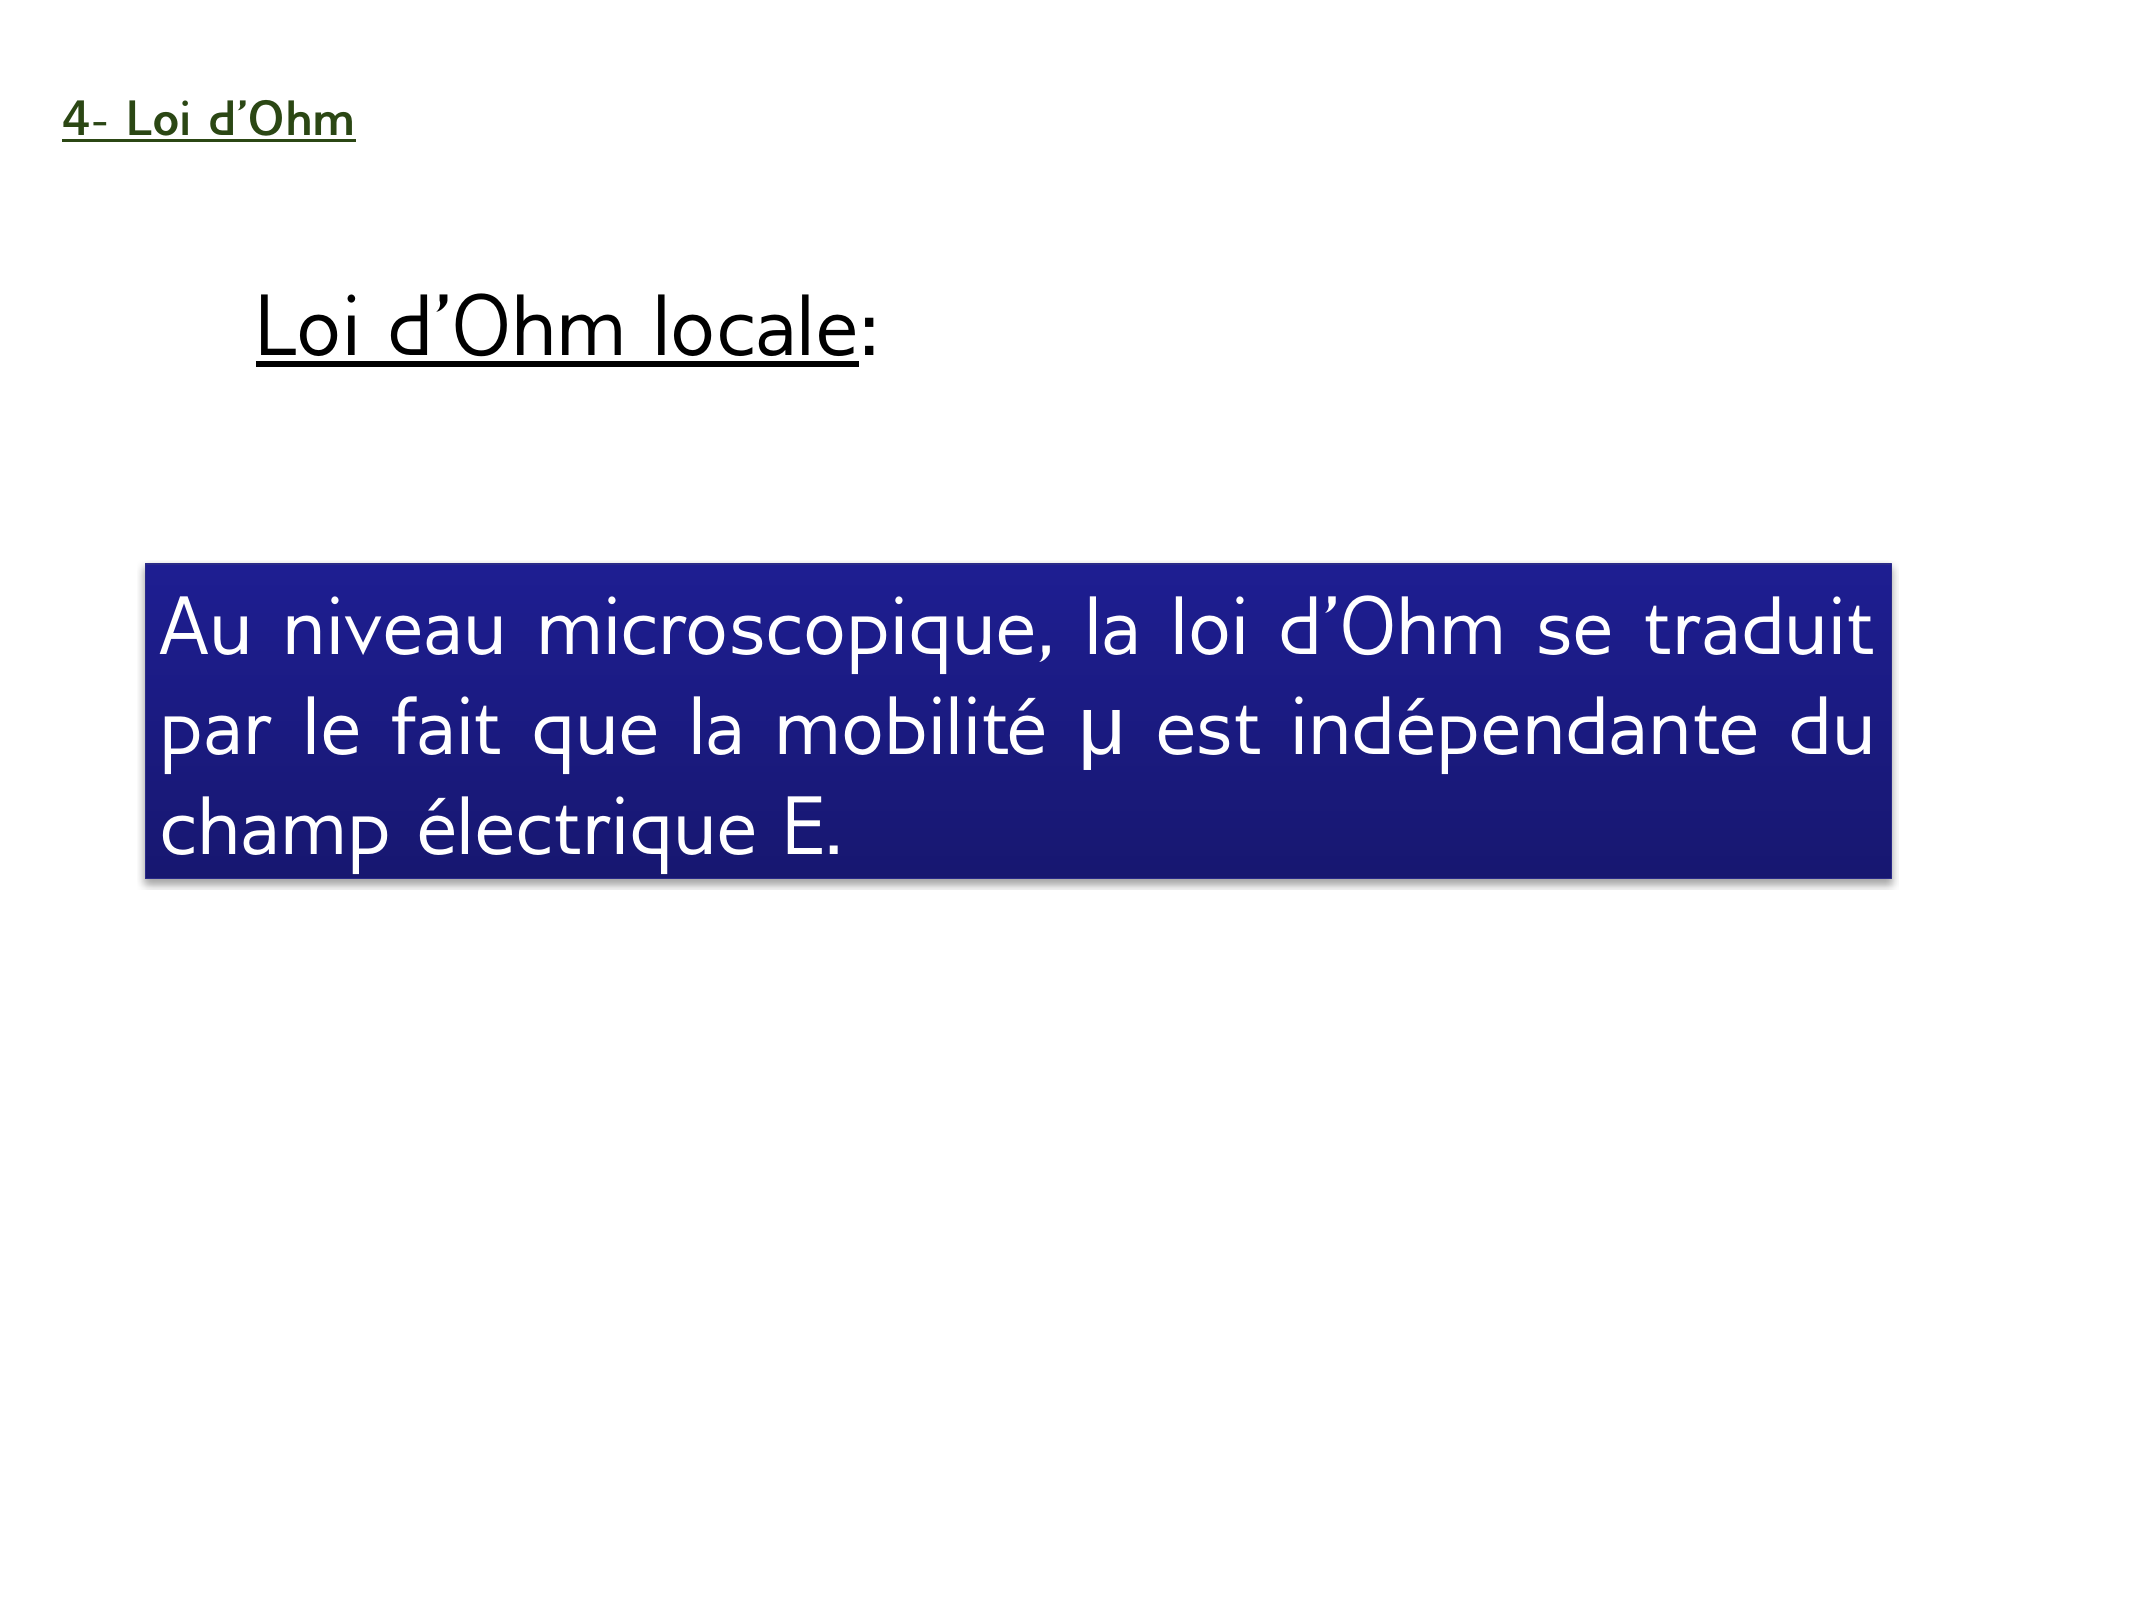

4- Loi d’Ohm
Loi d’Ohm locale:
Au niveau microscopique, la loi d’Ohm se traduit par le fait que la mobilité μ est indépendante du champ électrique E.